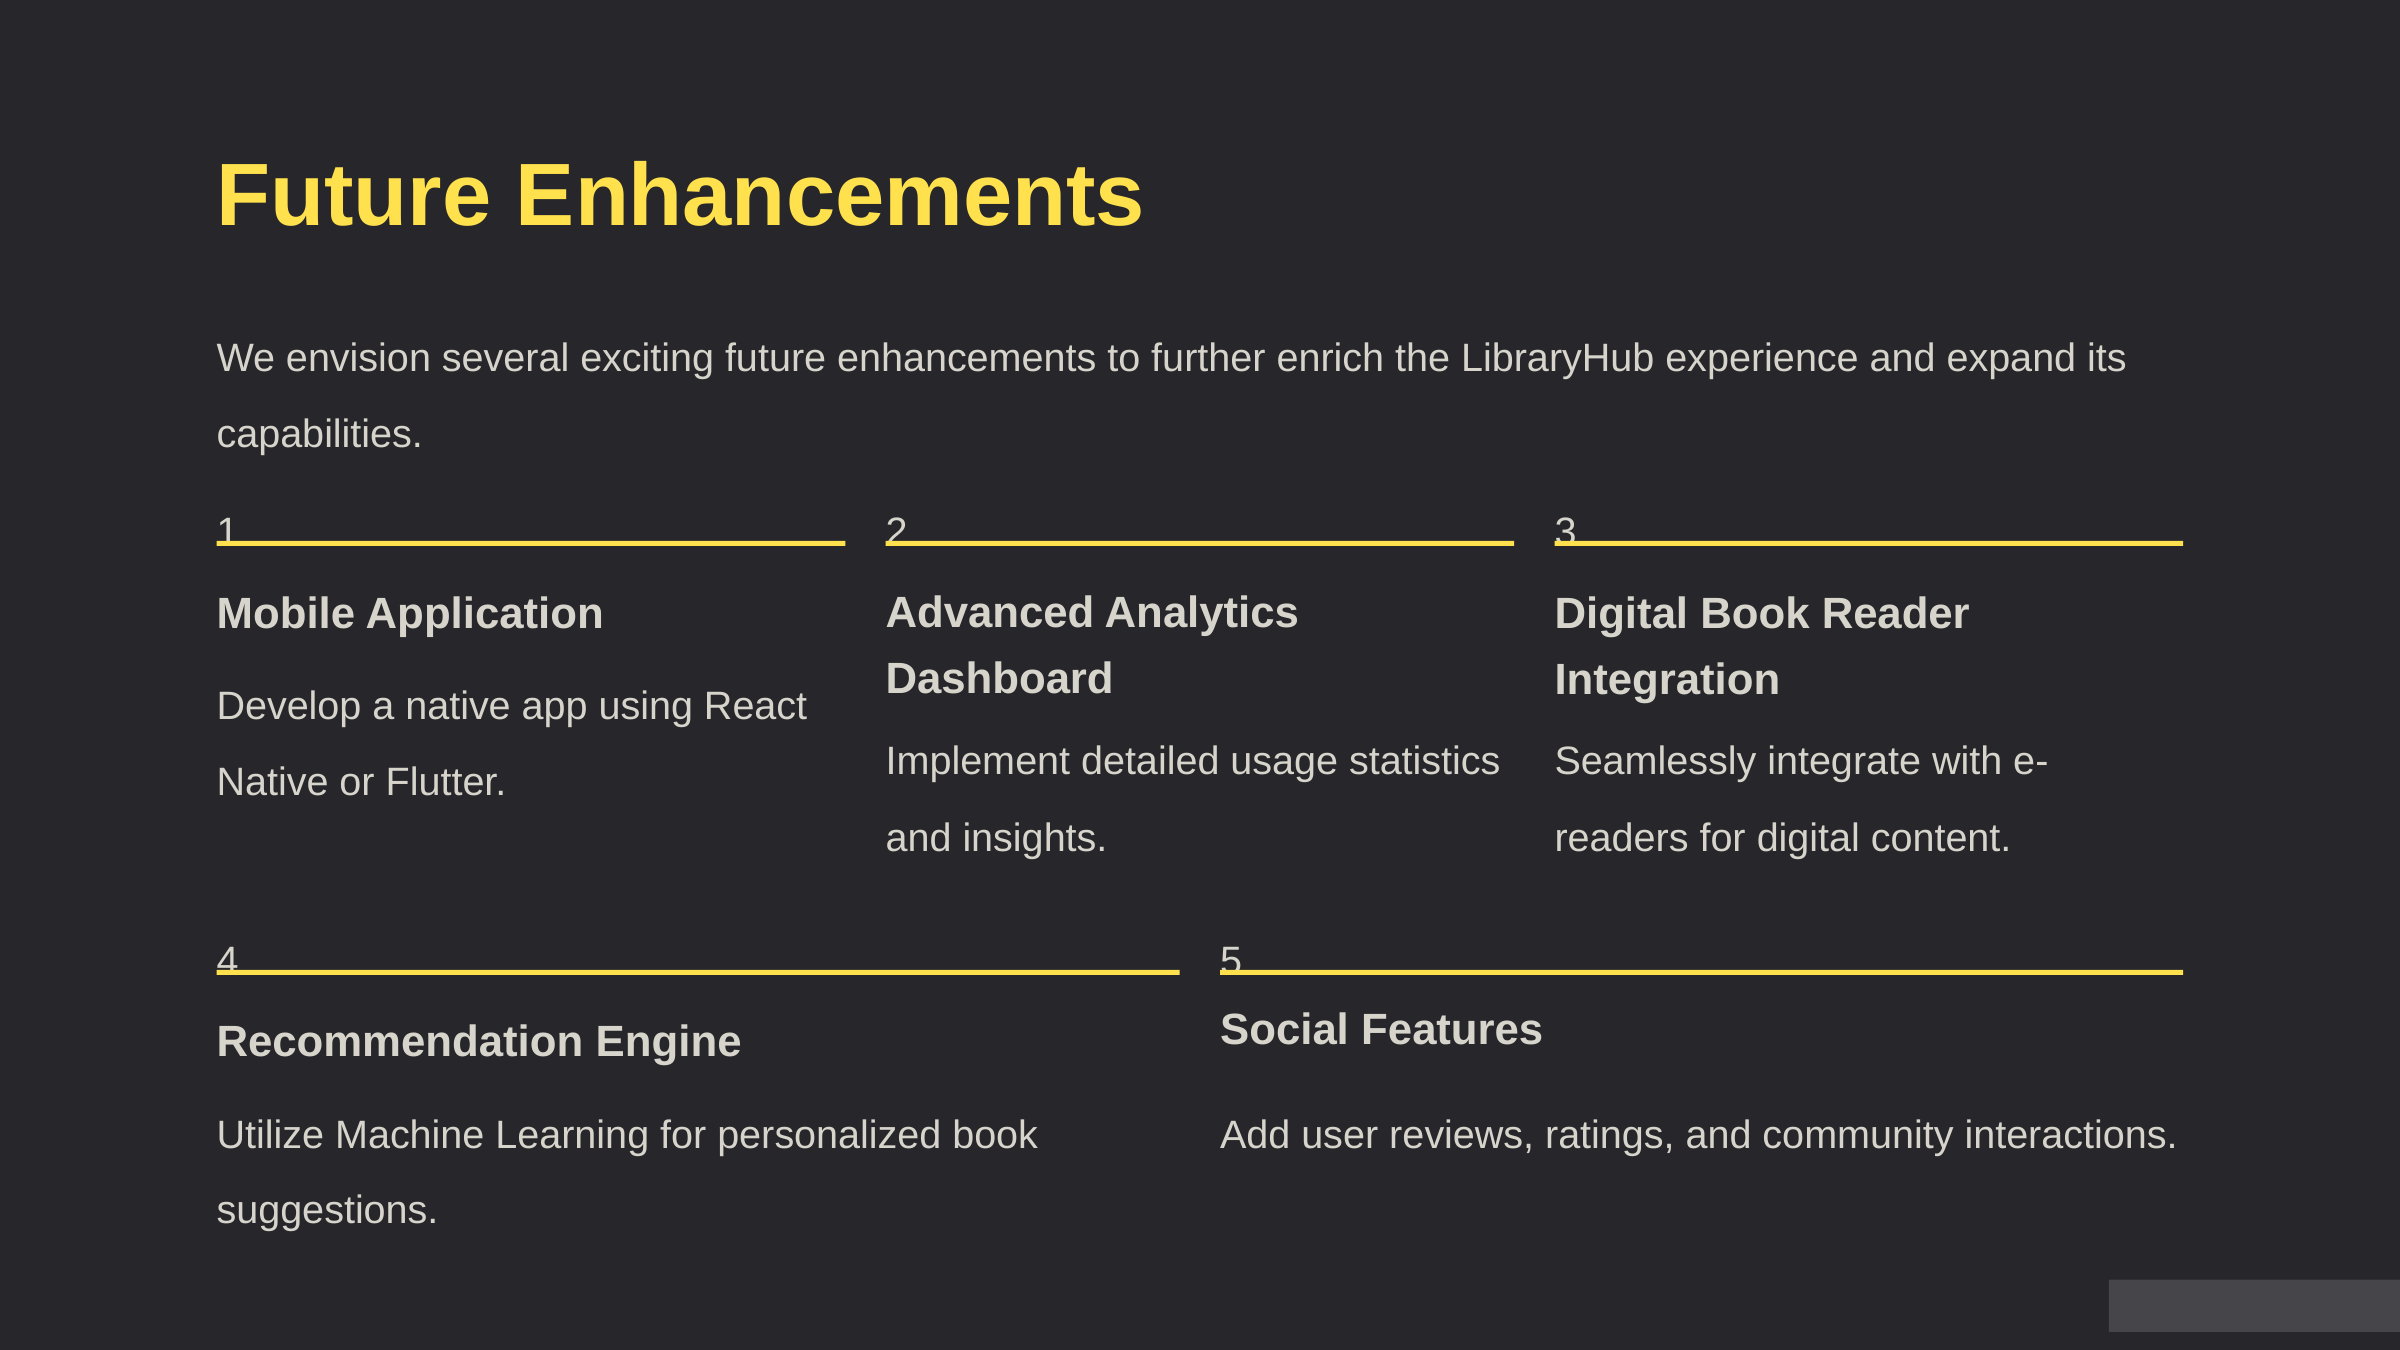

Future Enhancements
We envision several exciting future enhancements to further enrich the LibraryHub experience and expand its capabilities.
1
2
3

Advanced Analytics Dashboard
Mobile Application
Digital Book Reader Integration
Develop a native app using React Native or Flutter.
Implement detailed usage statistics and insights.
Seamlessly integrate with e-readers for digital content.
4
5

Social Features
Recommendation Engine
Utilize Machine Learning for personalized book suggestions.
Add user reviews, ratings, and community interactions.